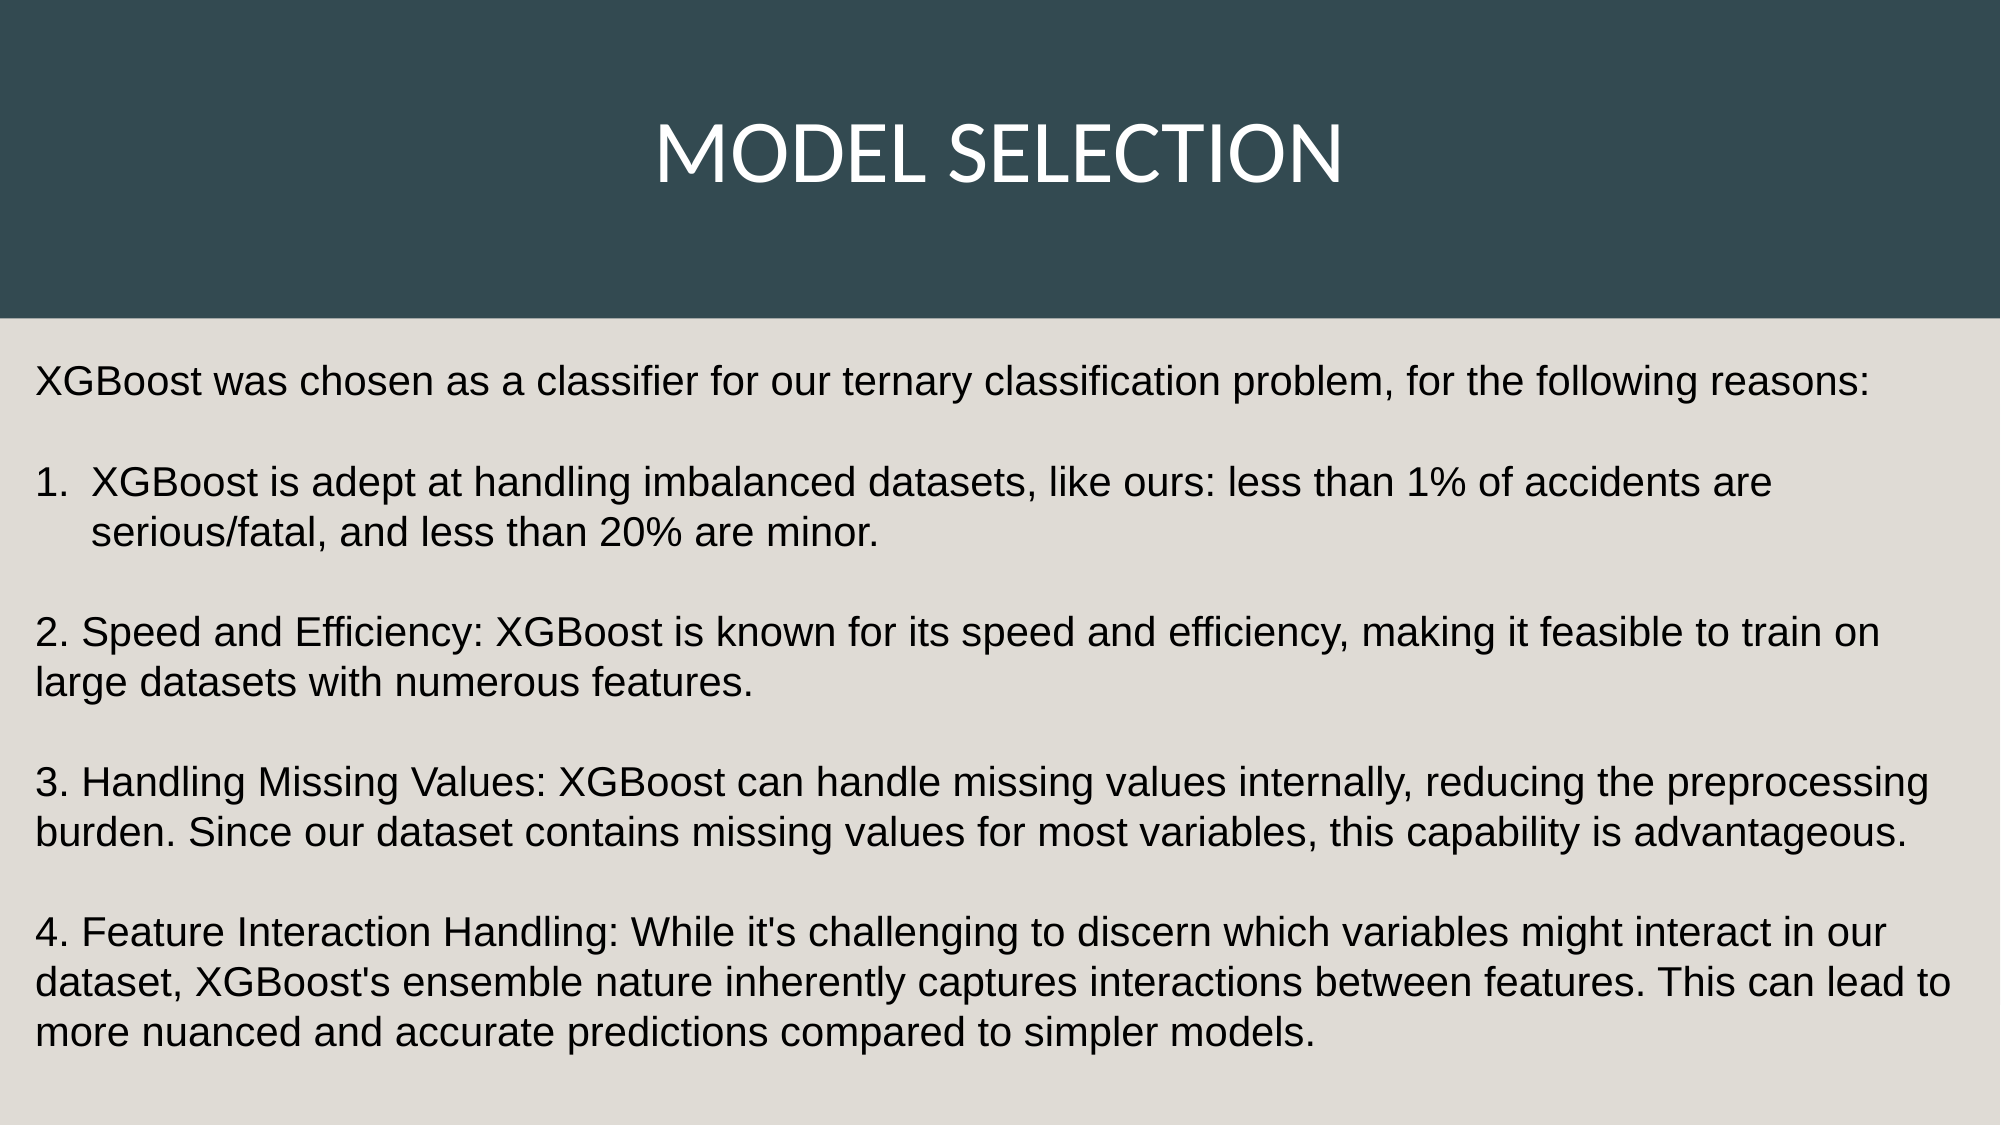

# Model selection

XGBoost was chosen as a classifier for our ternary classification problem, for the following reasons:

XGBoost is adept at handling imbalanced datasets, like ours: less than 1% of accidents are serious/fatal, and less than 20% are minor.

2. Speed and Efficiency: XGBoost is known for its speed and efficiency, making it feasible to train on large datasets with numerous features.

3. Handling Missing Values: XGBoost can handle missing values internally, reducing the preprocessing burden. Since our dataset contains missing values for most variables, this capability is advantageous.

4. Feature Interaction Handling: While it's challenging to discern which variables might interact in our dataset, XGBoost's ensemble nature inherently captures interactions between features. This can lead to more nuanced and accurate predictions compared to simpler models.